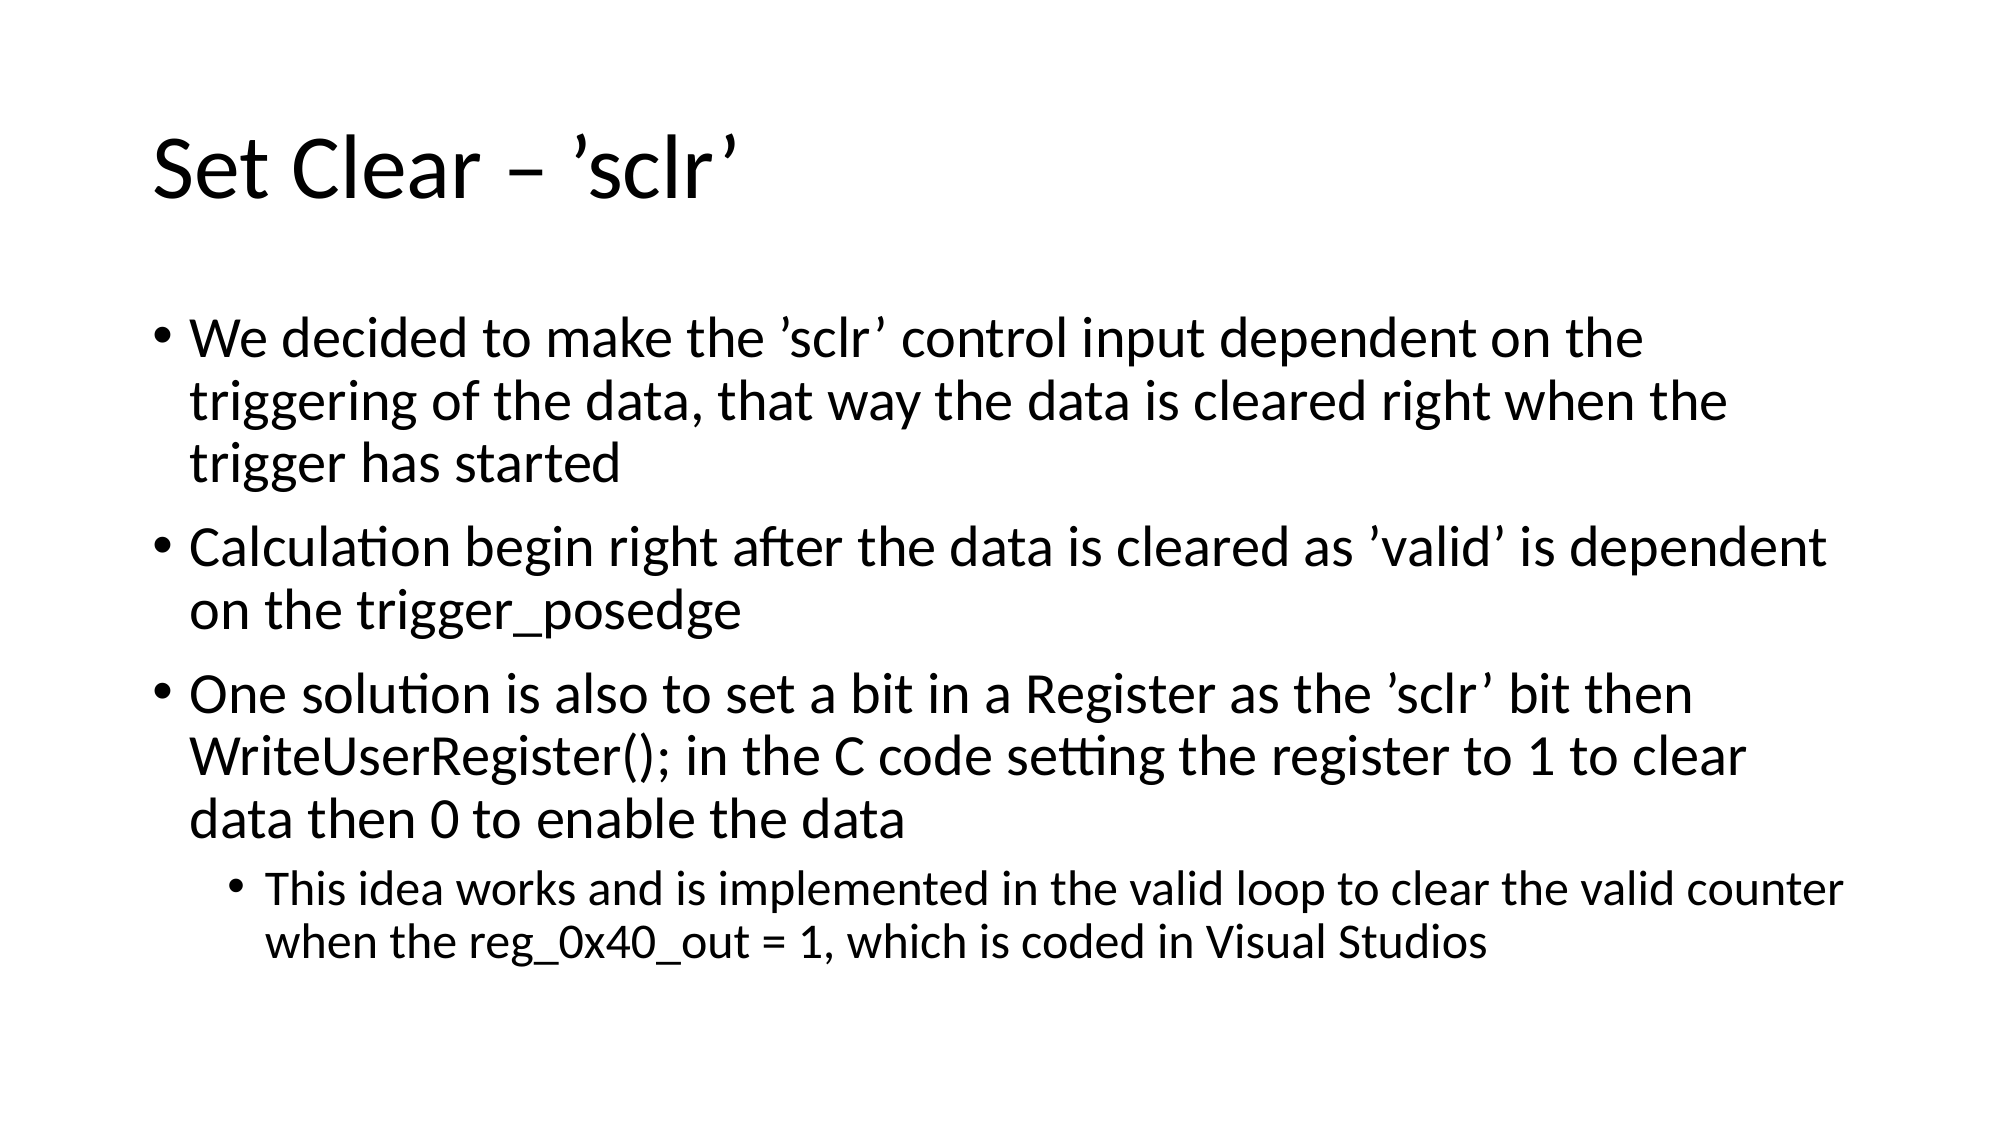

# Set Clear – ’sclr’
We decided to make the ’sclr’ control input dependent on the triggering of the data, that way the data is cleared right when the trigger has started
Calculation begin right after the data is cleared as ’valid’ is dependent on the trigger_posedge
One solution is also to set a bit in a Register as the ’sclr’ bit then WriteUserRegister(); in the C code setting the register to 1 to clear data then 0 to enable the data
This idea works and is implemented in the valid loop to clear the valid counter when the reg_0x40_out = 1, which is coded in Visual Studios